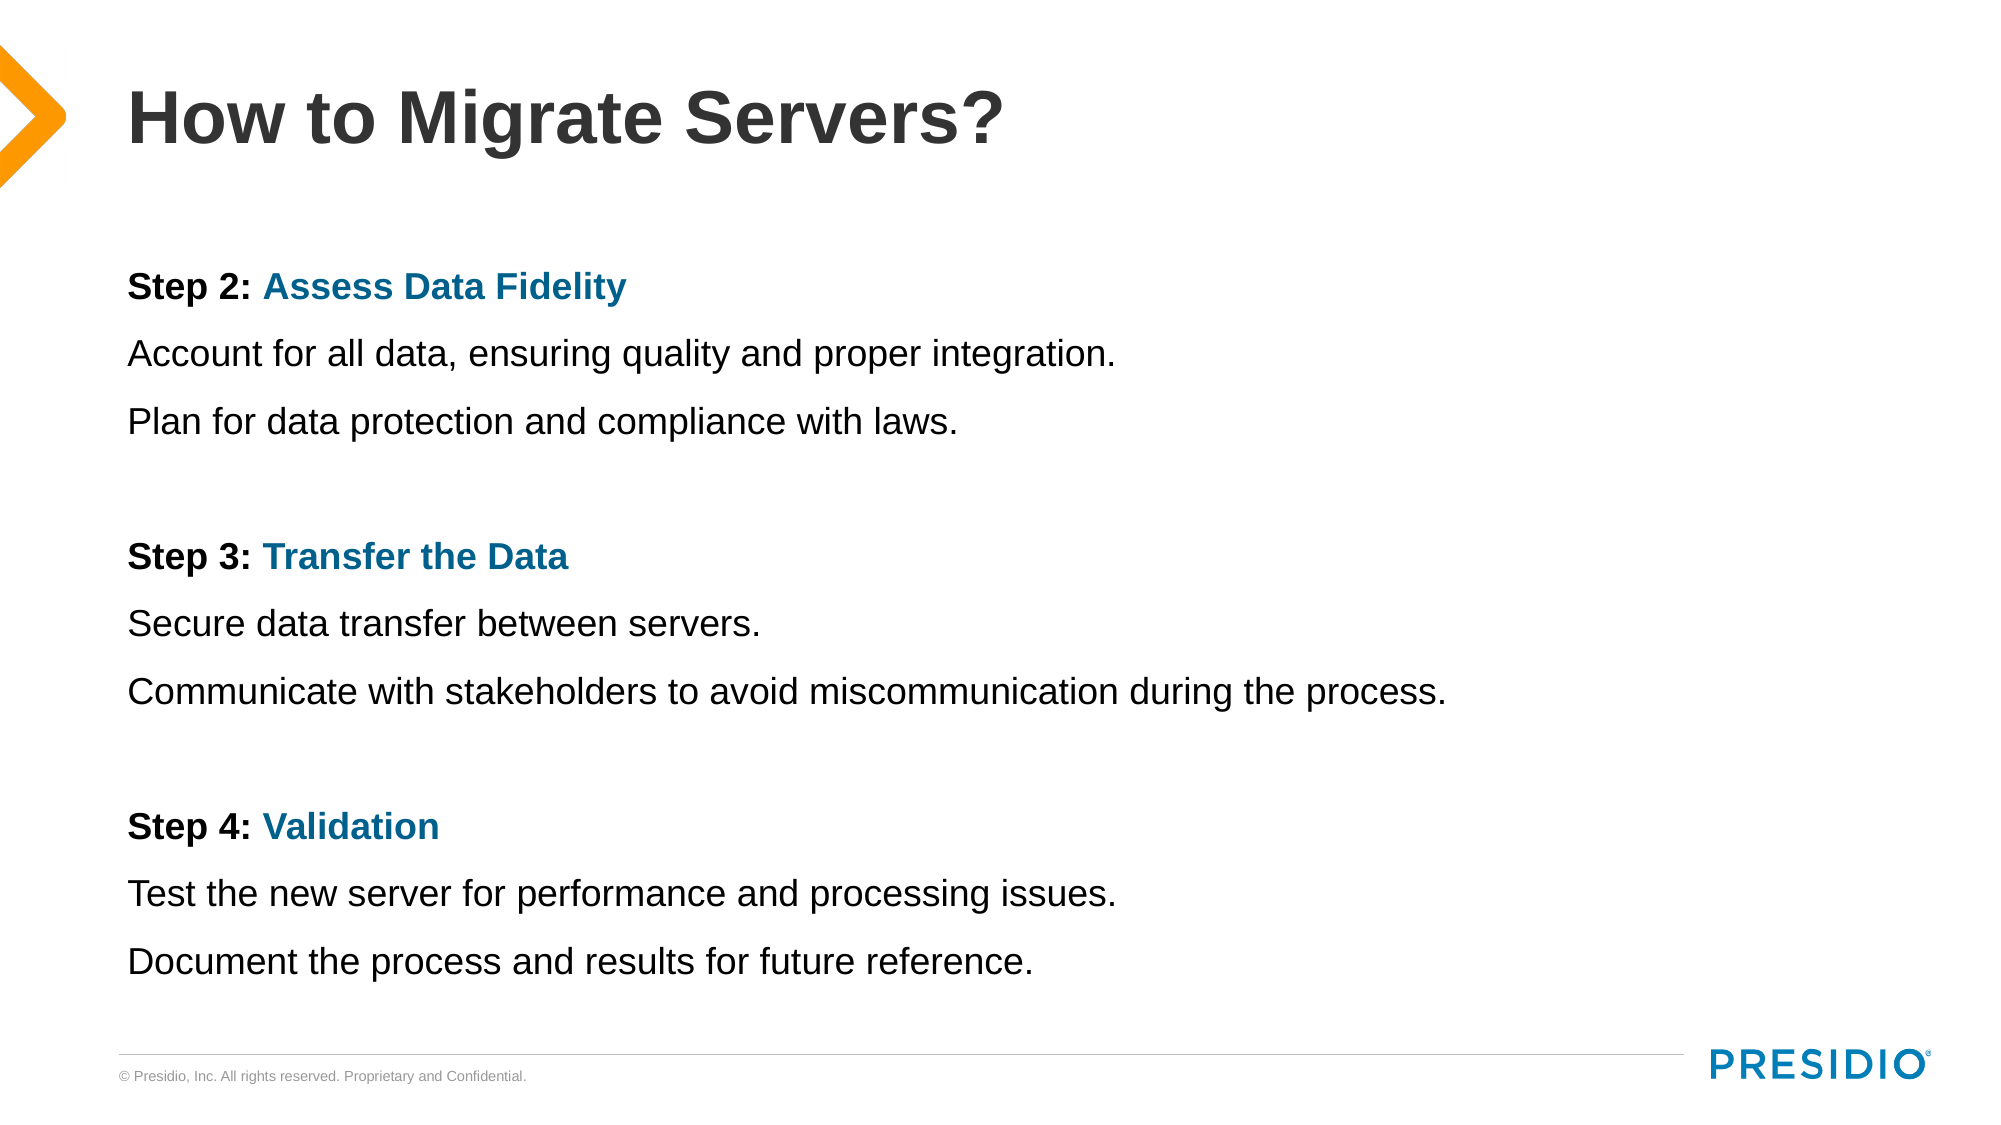

# How to Migrate Servers?

Step 2: Assess Data Fidelity
Account for all data, ensuring quality and proper integration.
Plan for data protection and compliance with laws.

Step 3: Transfer the Data
Secure data transfer between servers.
Communicate with stakeholders to avoid miscommunication during the process.

Step 4: Validation
Test the new server for performance and processing issues.
Document the process and results for future reference.